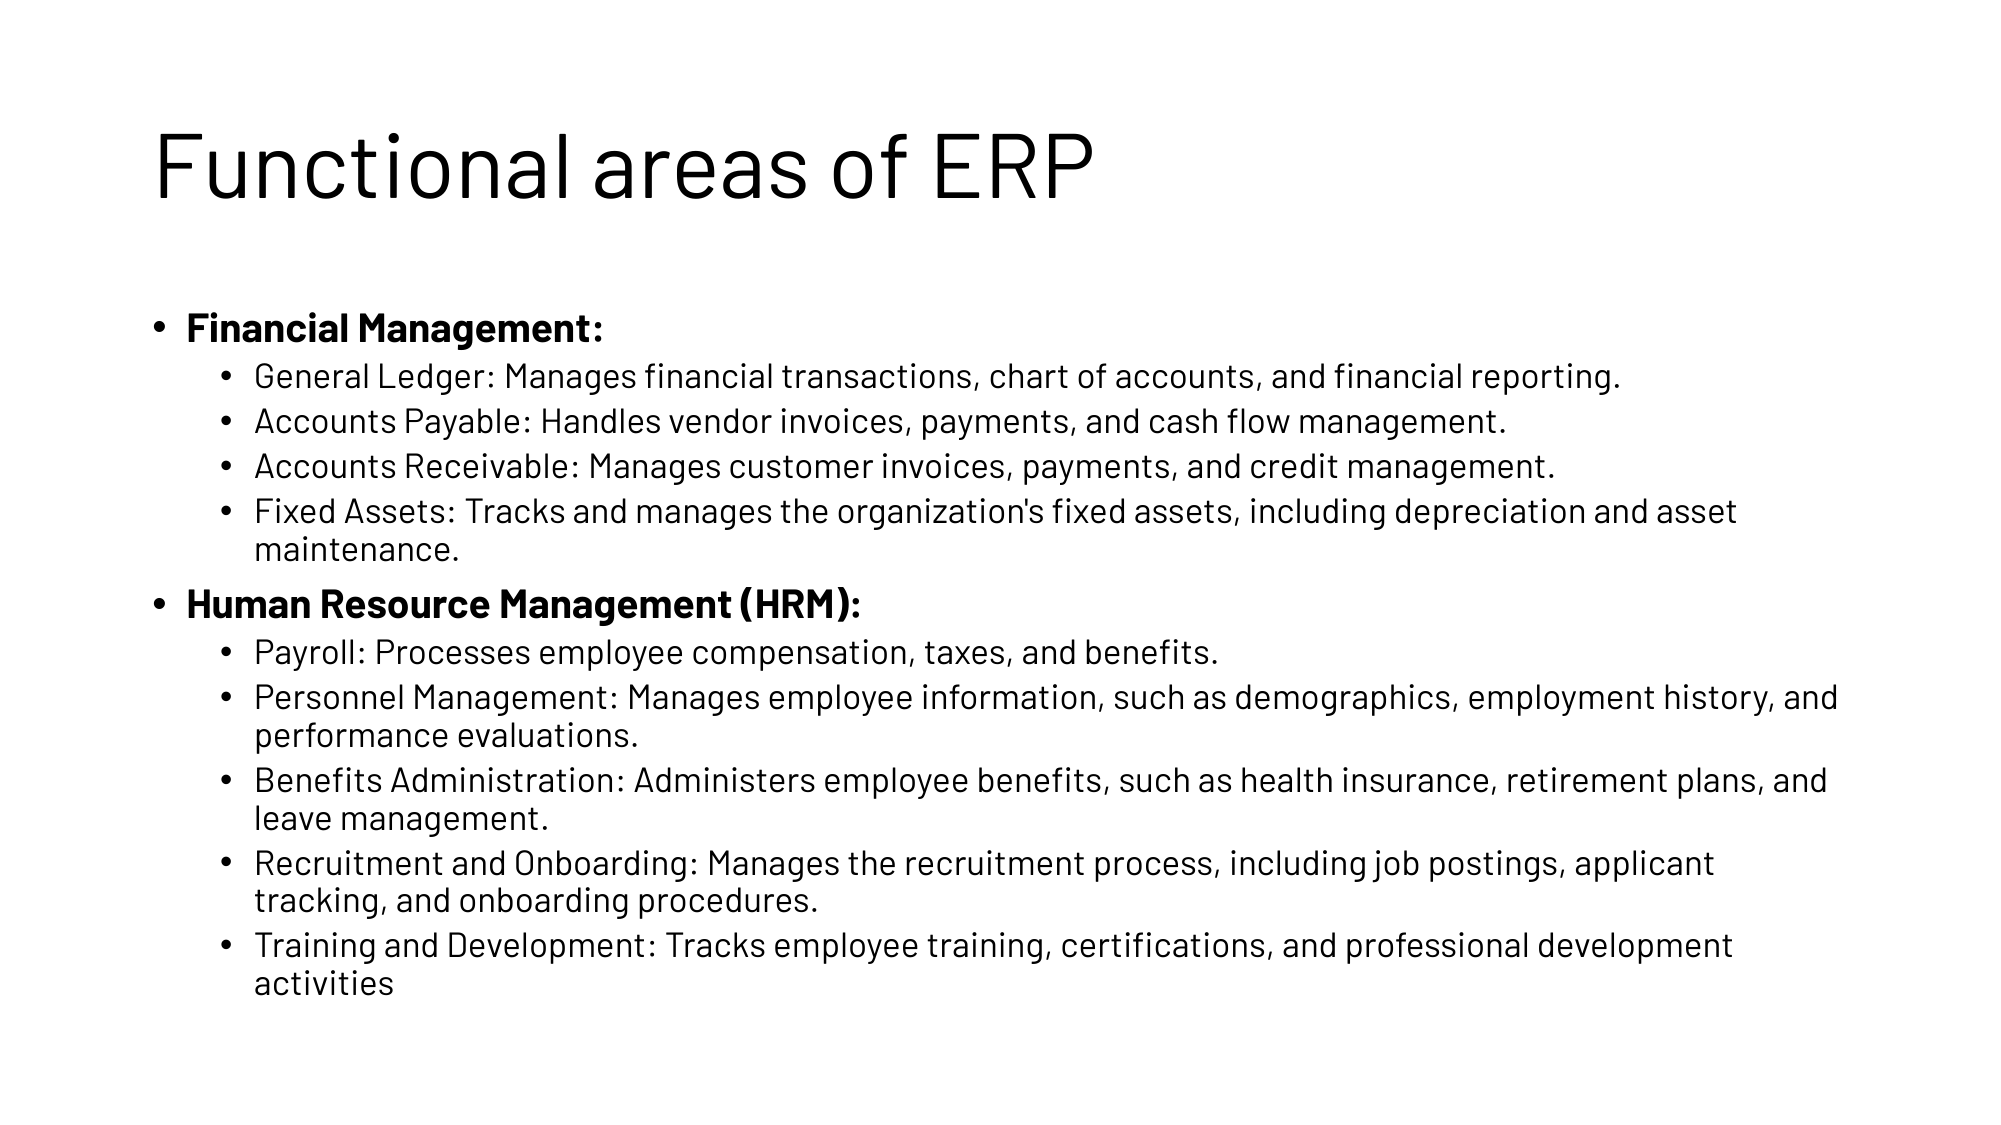

# Functional areas of ERP
Financial Management:
General Ledger: Manages financial transactions, chart of accounts, and financial reporting.
Accounts Payable: Handles vendor invoices, payments, and cash flow management.
Accounts Receivable: Manages customer invoices, payments, and credit management.
Fixed Assets: Tracks and manages the organization's fixed assets, including depreciation and asset maintenance.
Human Resource Management (HRM):
Payroll: Processes employee compensation, taxes, and benefits.
Personnel Management: Manages employee information, such as demographics, employment history, and performance evaluations.
Benefits Administration: Administers employee benefits, such as health insurance, retirement plans, and leave management.
Recruitment and Onboarding: Manages the recruitment process, including job postings, applicant tracking, and onboarding procedures.
Training and Development: Tracks employee training, certifications, and professional development activities